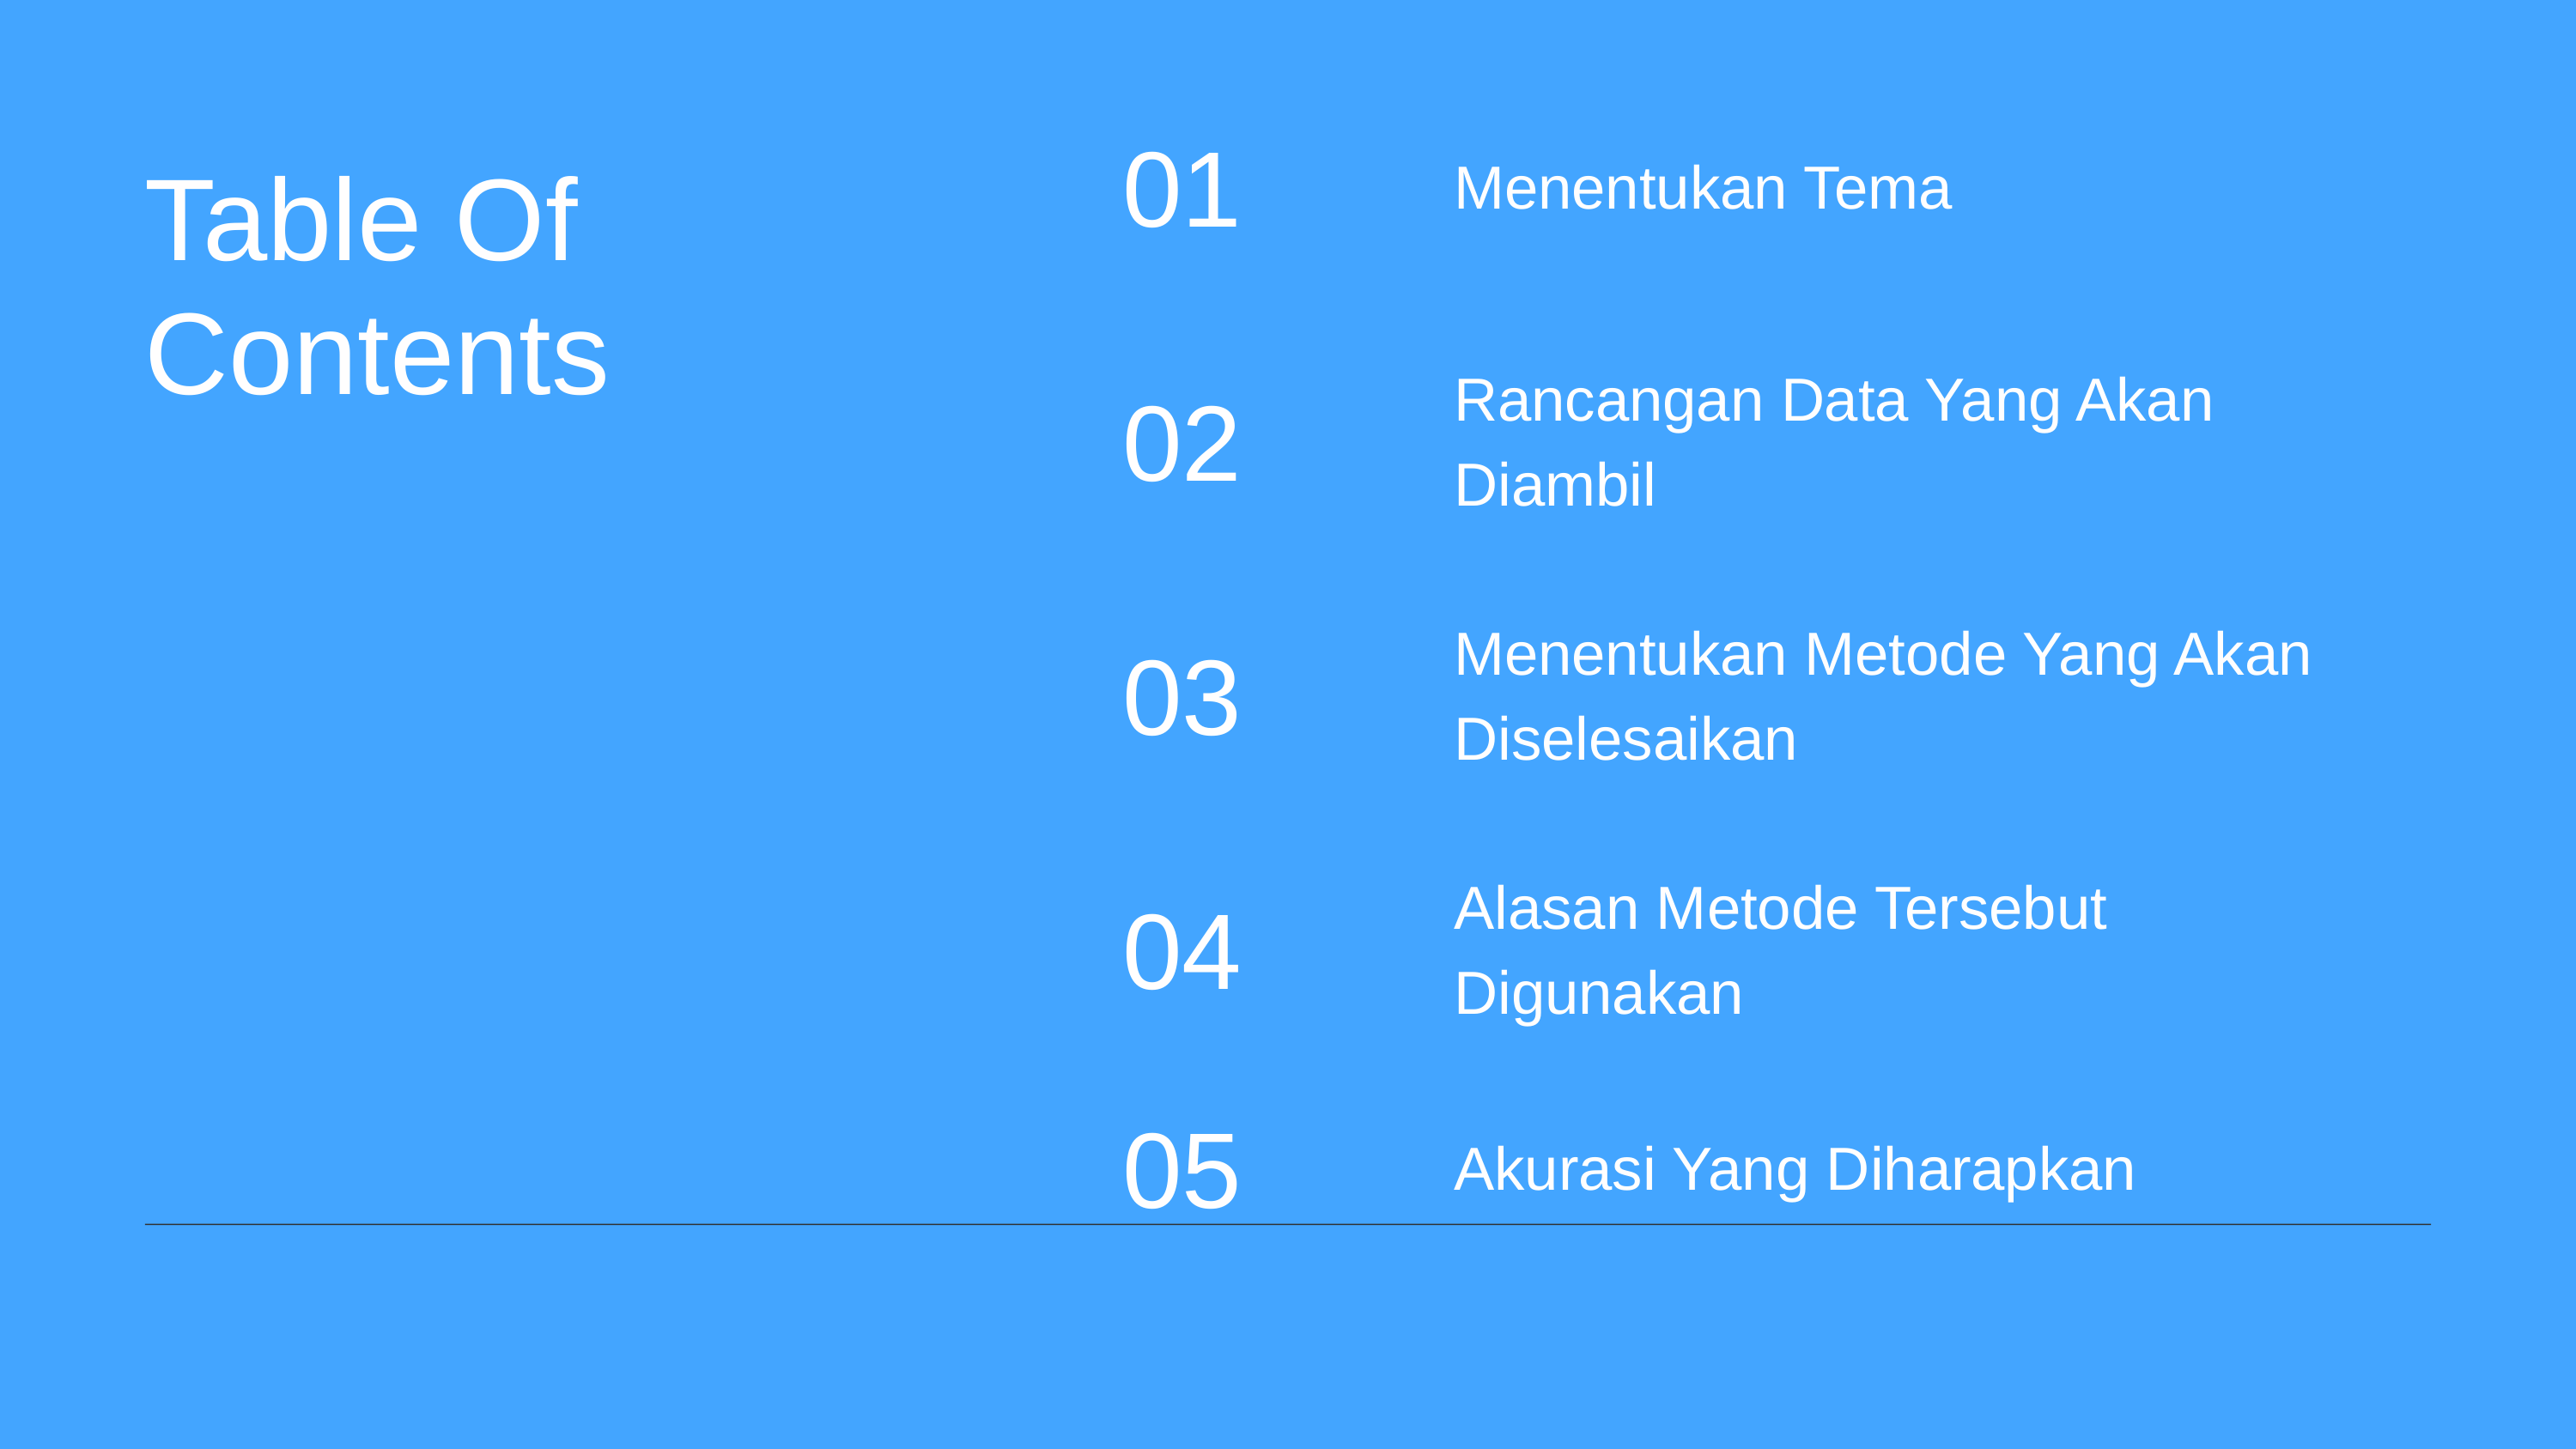

01
Menentukan Tema
Table Of Contents
Rancangan Data Yang Akan Diambil
02
Menentukan Metode Yang Akan Diselesaikan
03
Alasan Metode Tersebut Digunakan
04
05
Akurasi Yang Diharapkan